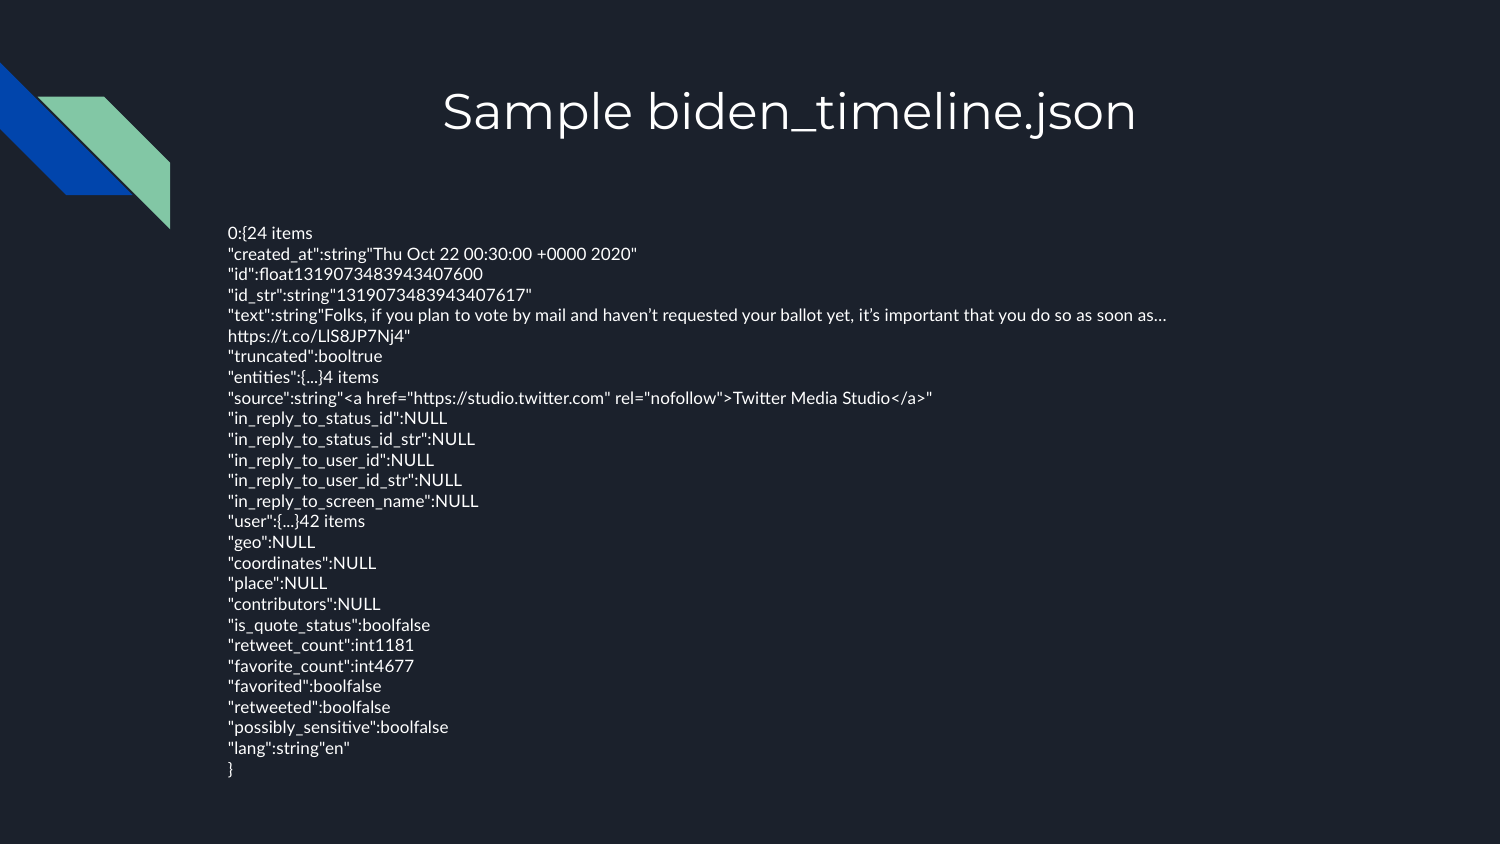

# Sample biden_timeline.json
0:{24 items
"created_at":string"Thu Oct 22 00:30:00 +0000 2020"
"id":float1319073483943407600
"id_str":string"1319073483943407617"
"text":string"Folks, if you plan to vote by mail and haven’t requested your ballot yet, it’s important that you do so as soon as… https://t.co/LlS8JP7Nj4"
"truncated":booltrue
"entities":{...}4 items
"source":string"<a href="https://studio.twitter.com" rel="nofollow">Twitter Media Studio</a>"
"in_reply_to_status_id":NULL
"in_reply_to_status_id_str":NULL
"in_reply_to_user_id":NULL
"in_reply_to_user_id_str":NULL
"in_reply_to_screen_name":NULL
"user":{...}42 items
"geo":NULL
"coordinates":NULL
"place":NULL
"contributors":NULL
"is_quote_status":boolfalse
"retweet_count":int1181
"favorite_count":int4677
"favorited":boolfalse
"retweeted":boolfalse
"possibly_sensitive":boolfalse
"lang":string"en"
}